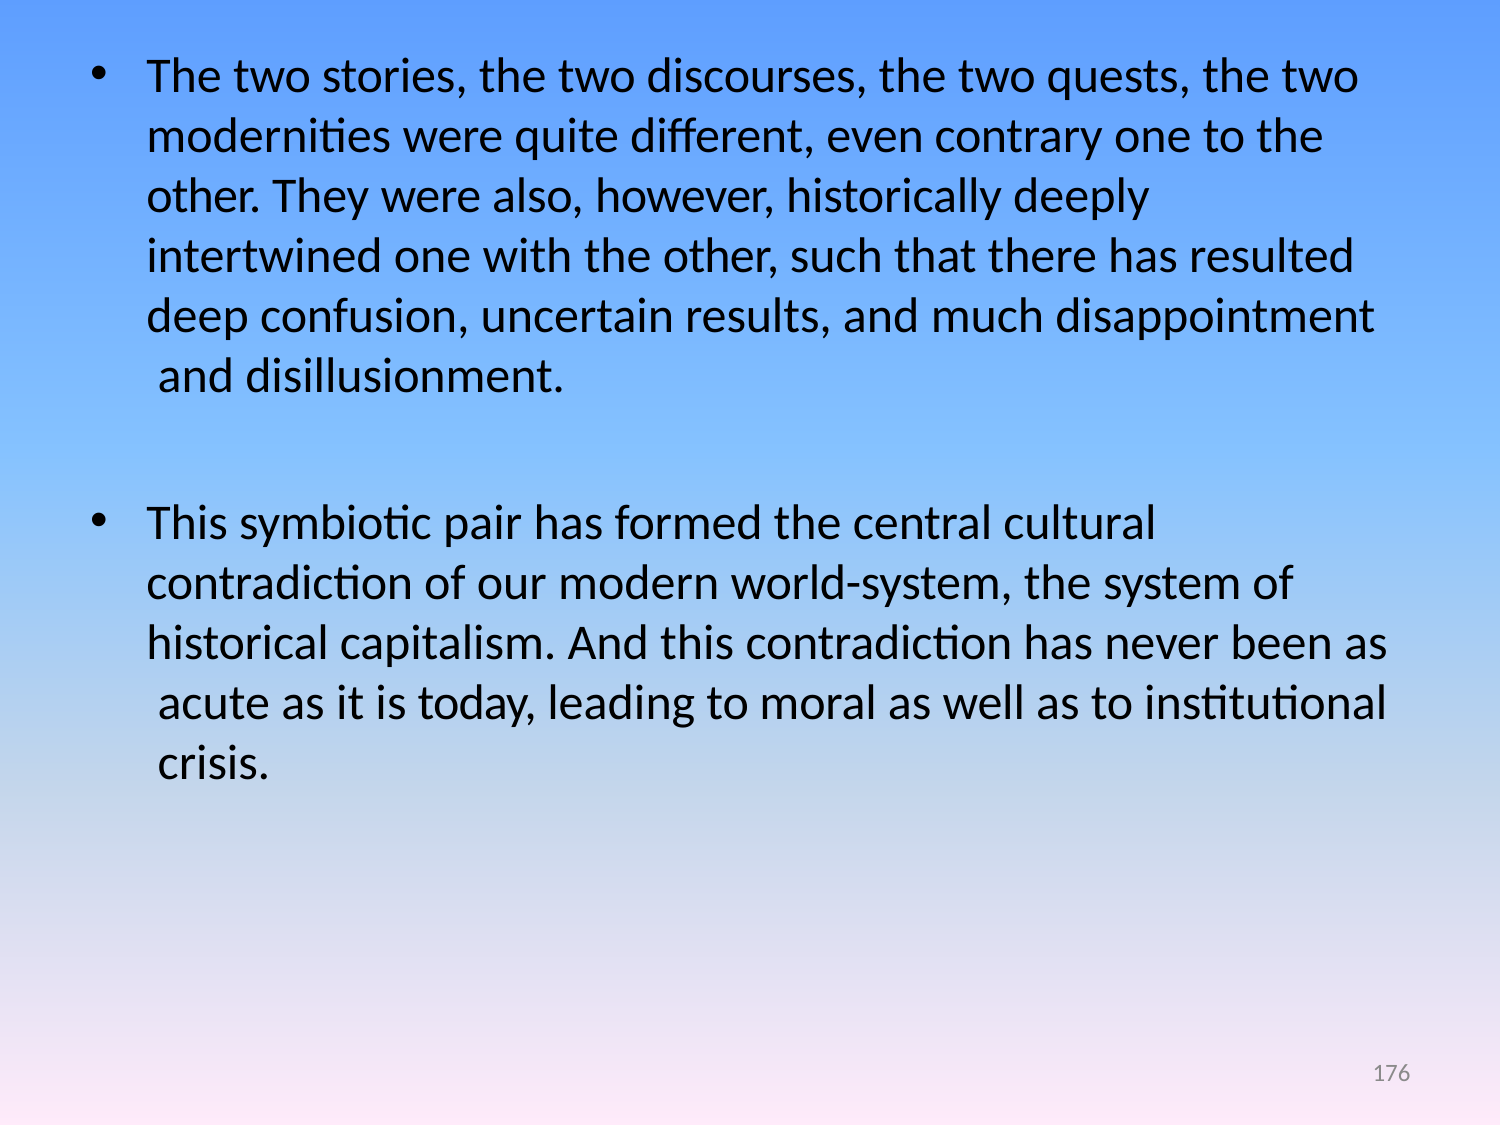

The two stories, the two discourses, the two quests, the two  modernities were quite different, even contrary one to the  other. They were also, however, historically deeply  intertwined one with the other, such that there has resulted  deep confusion, uncertain results, and much disappointment  and disillusionment.

This symbiotic pair has formed the central cultural  contradiction of our modern world-system, the system of  historical capitalism. And this contradiction has never been as  acute as it is today, leading to moral as well as to institutional  crisis.
176